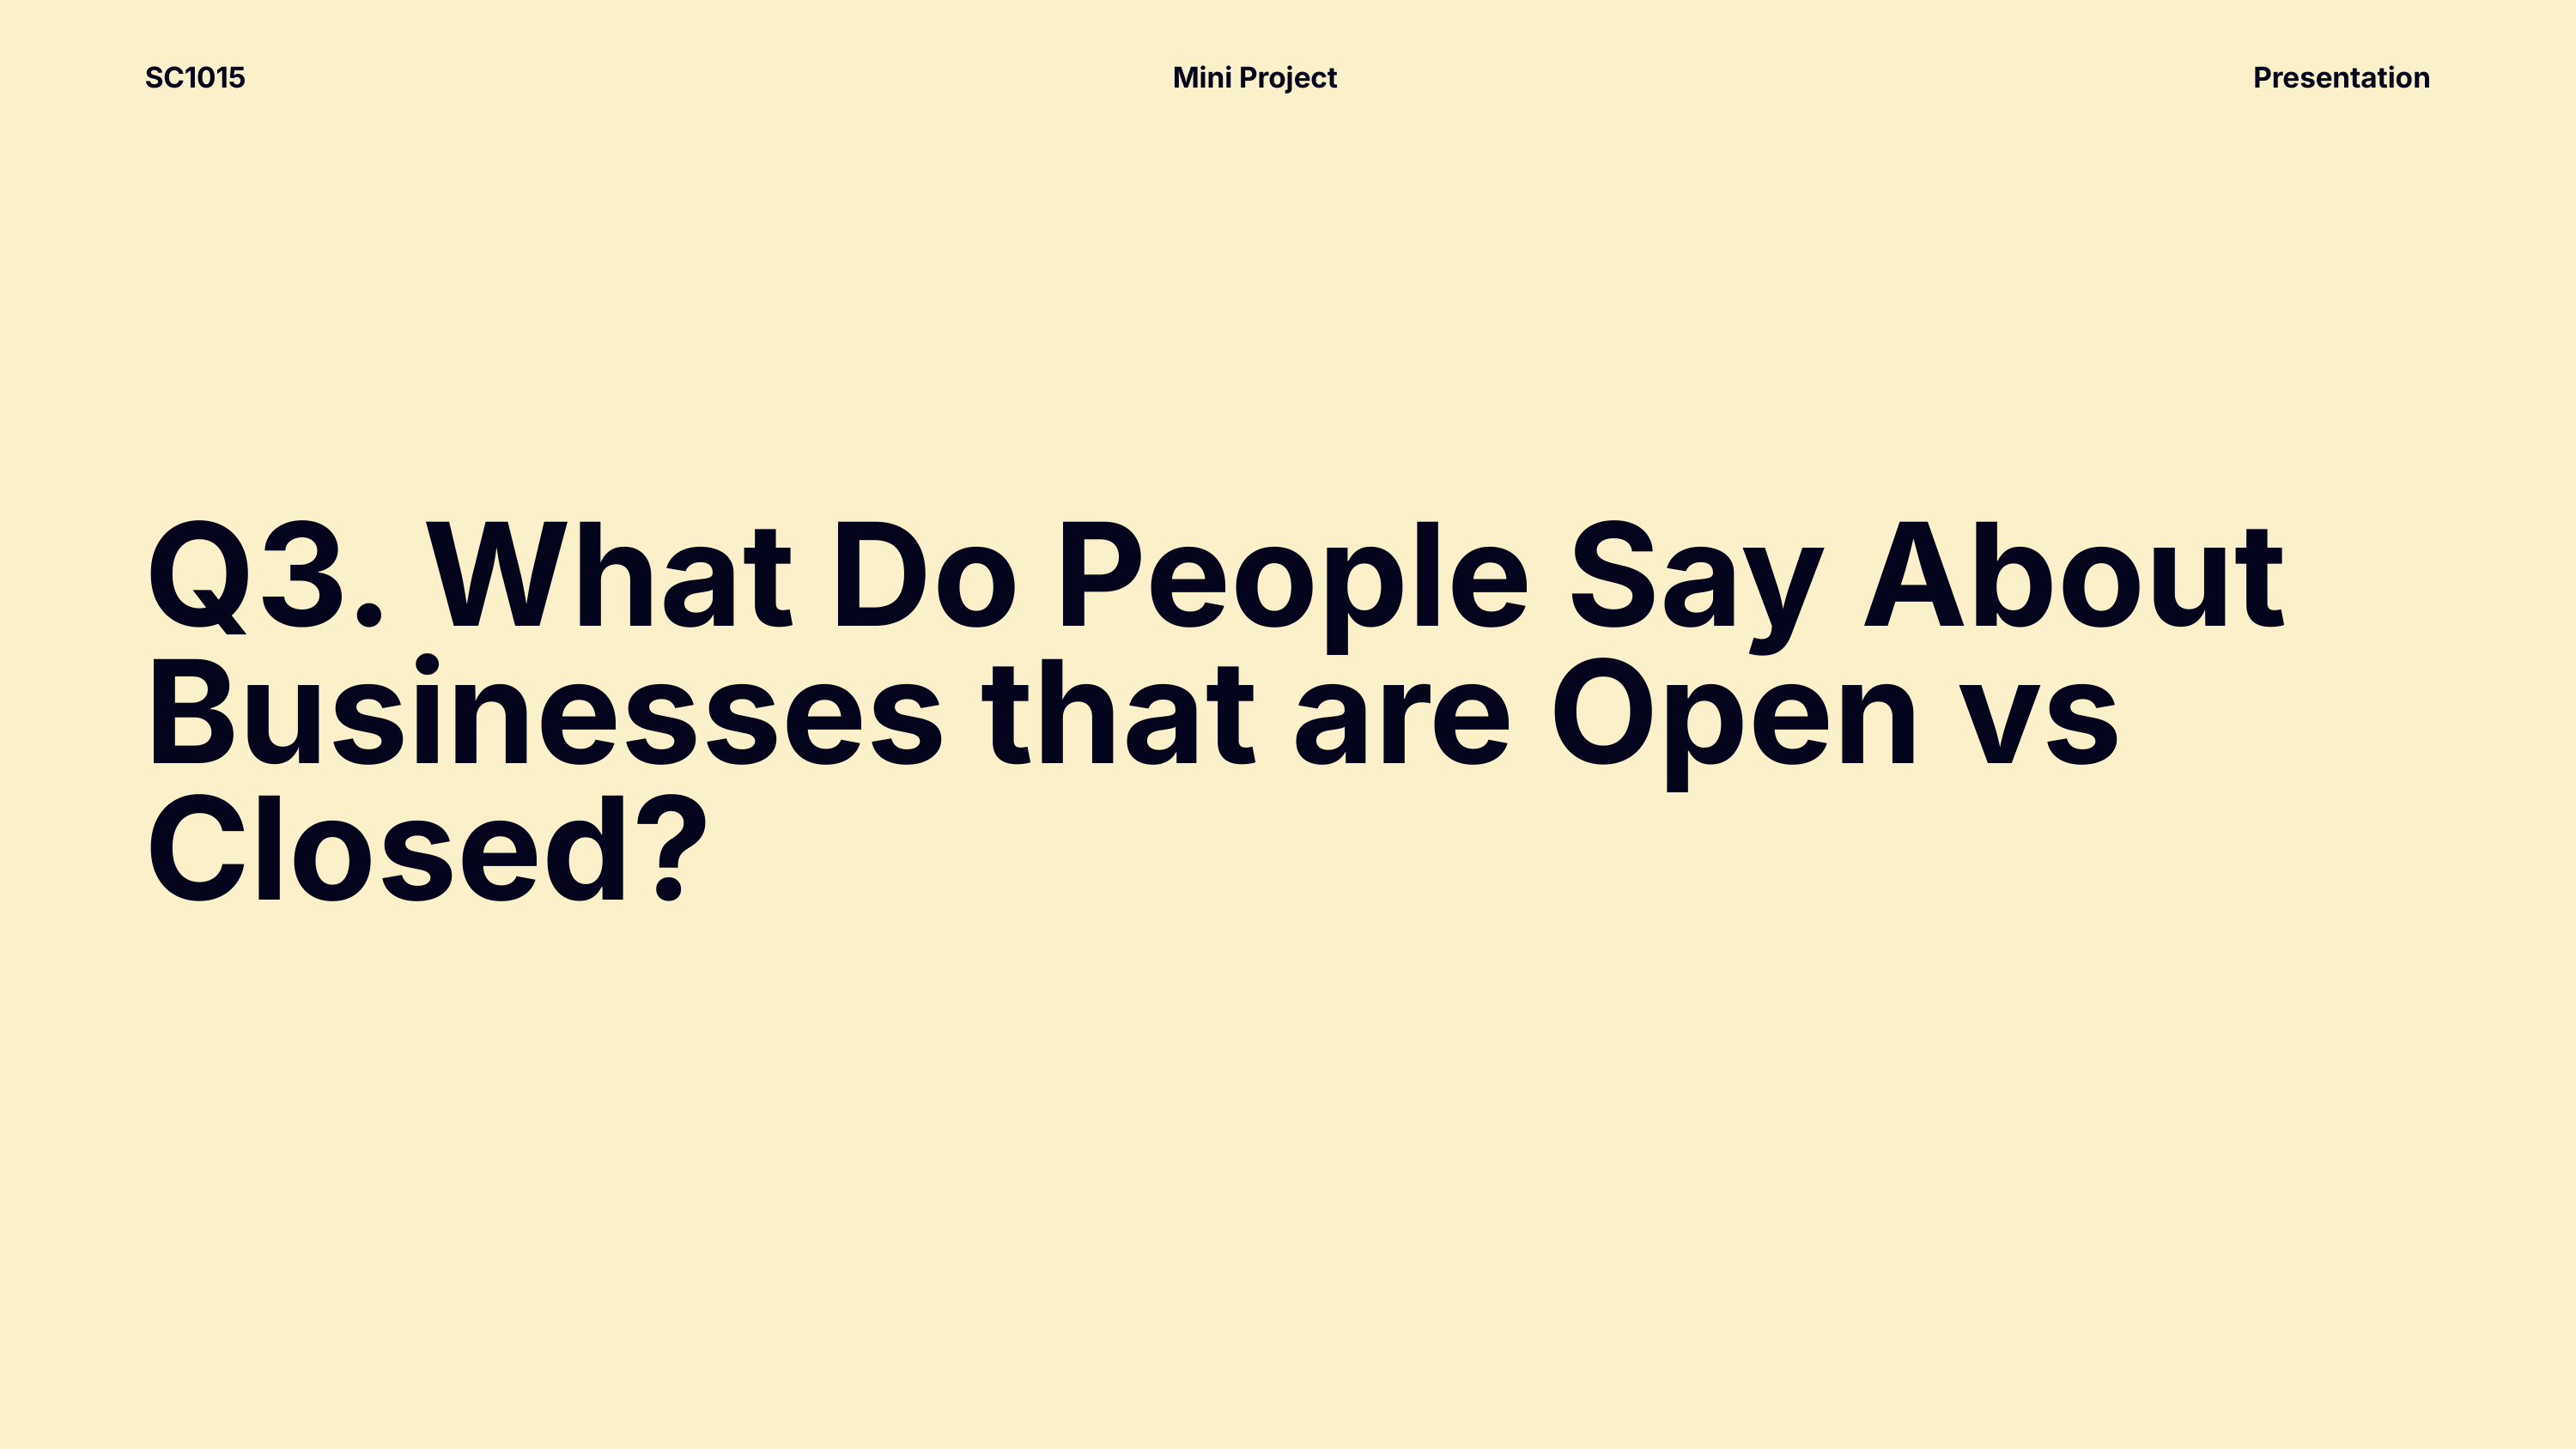

SC1015
Mini Project
Presentation
Q3. What Do People Say About Businesses that are Open vs Closed?